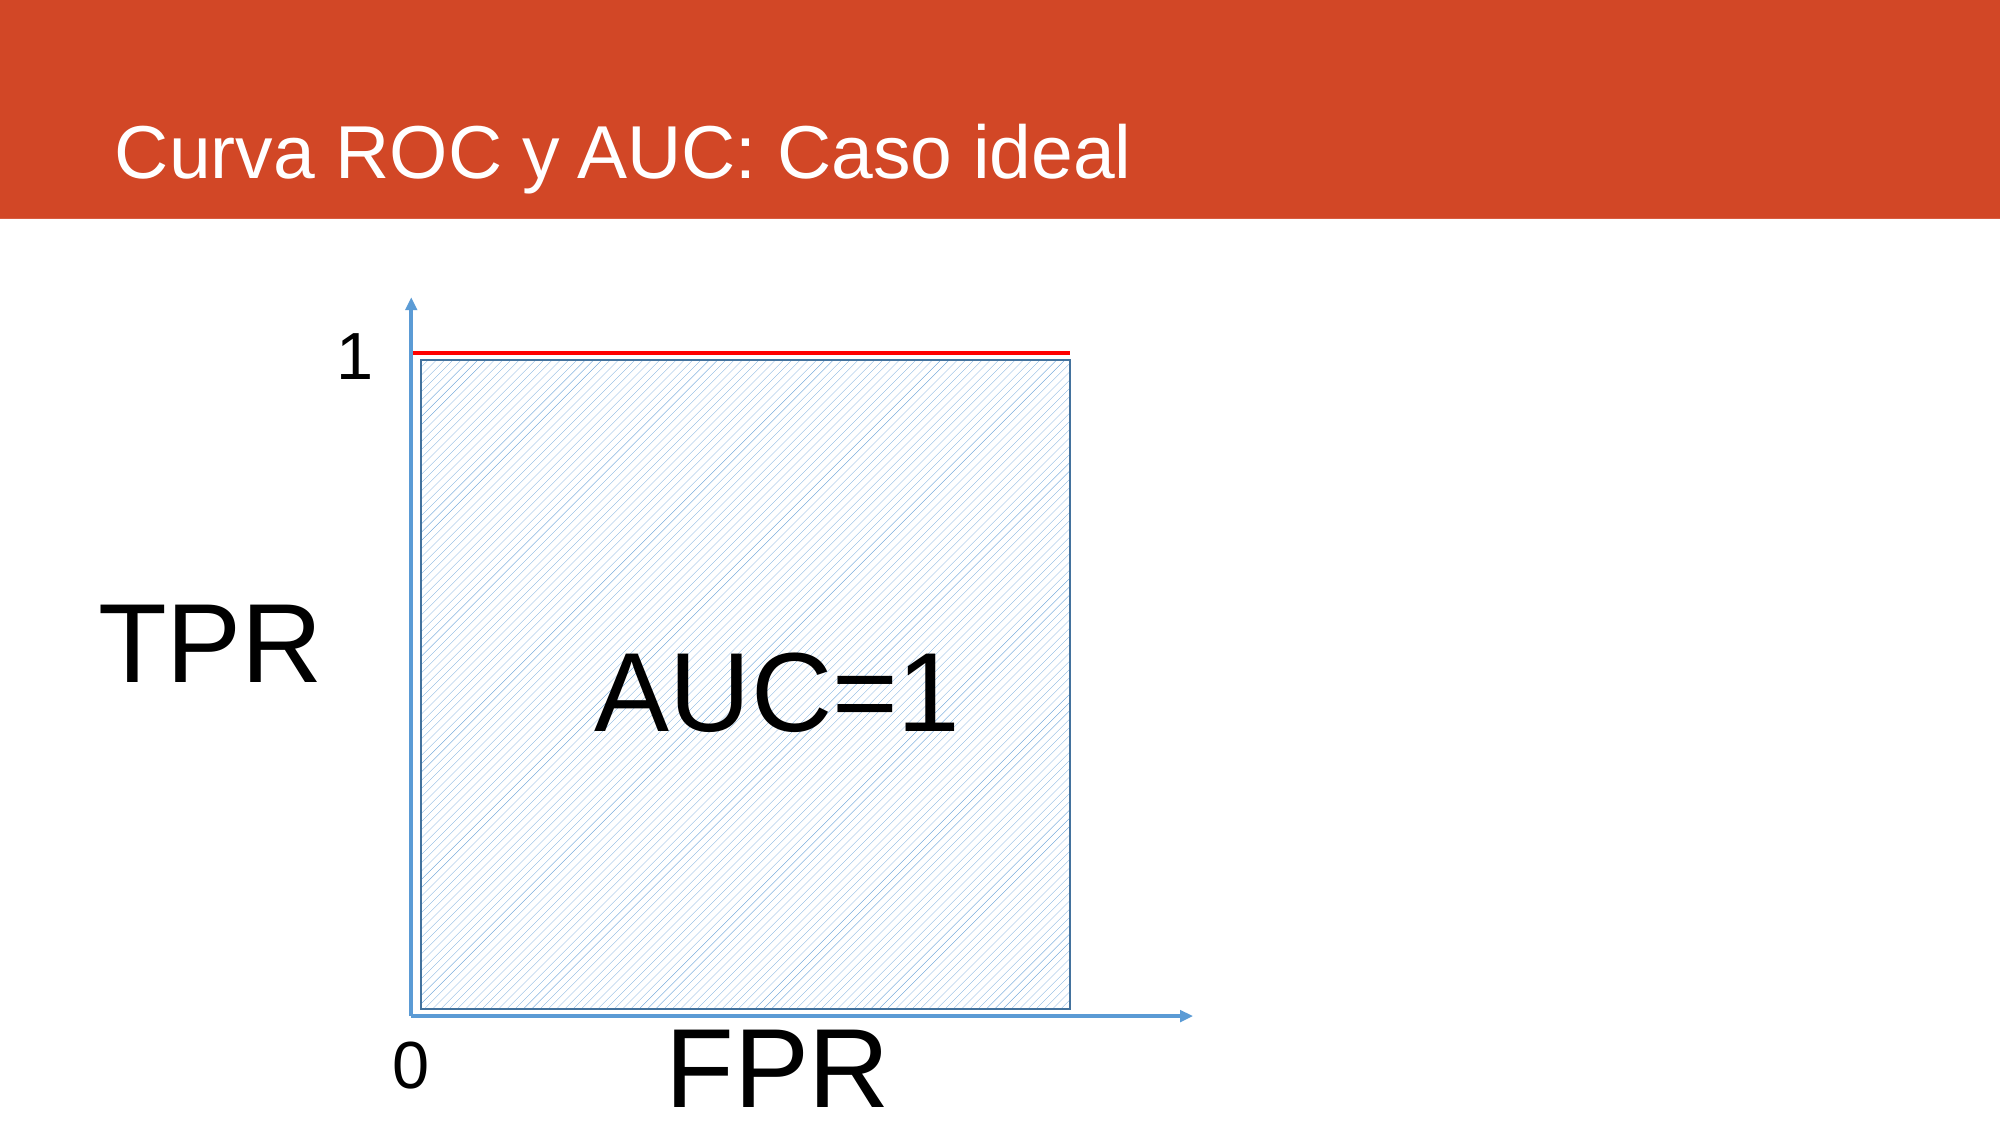

# Curva ROC y AUC: Caso ideal
1

TPR
AUC=1
FPR
0